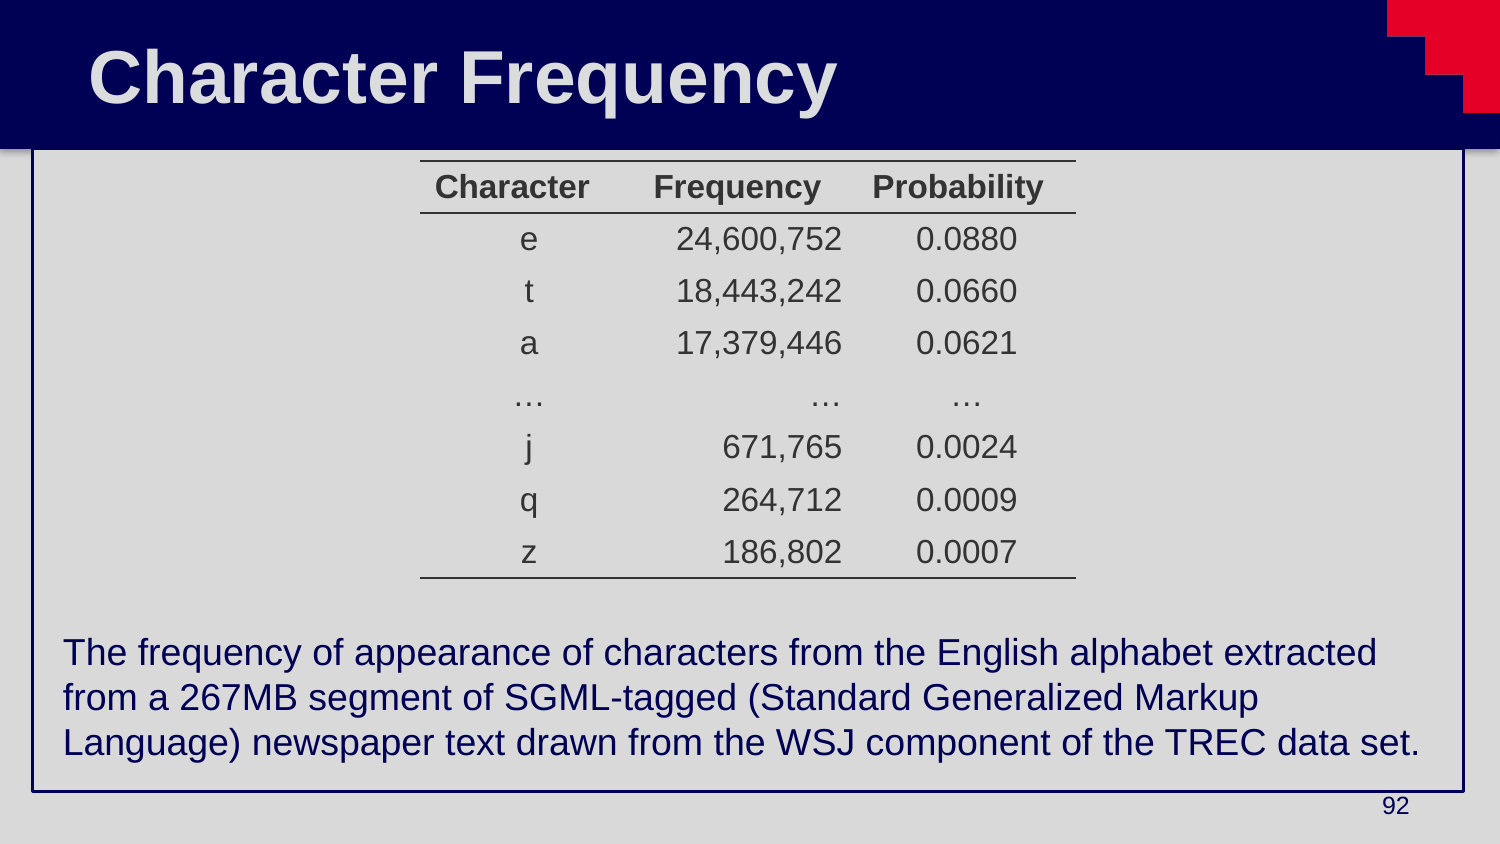

# Character Frequency

| Character | Frequency | Probability |
| --- | --- | --- |
| e | 24,600,752 | 0.0880 |
| t | 18,443,242 | 0.0660 |
| a | 17,379,446 | 0.0621 |
| … | … | … |
| j | 671,765 | 0.0024 |
| q | 264,712 | 0.0009 |
| z | 186,802 | 0.0007 |
The frequency of appearance of characters from the English alphabet extracted from a 267MB segment of SGML-tagged (Standard Generalized Markup Language) newspaper text drawn from the WSJ component of the TREC data set.
92